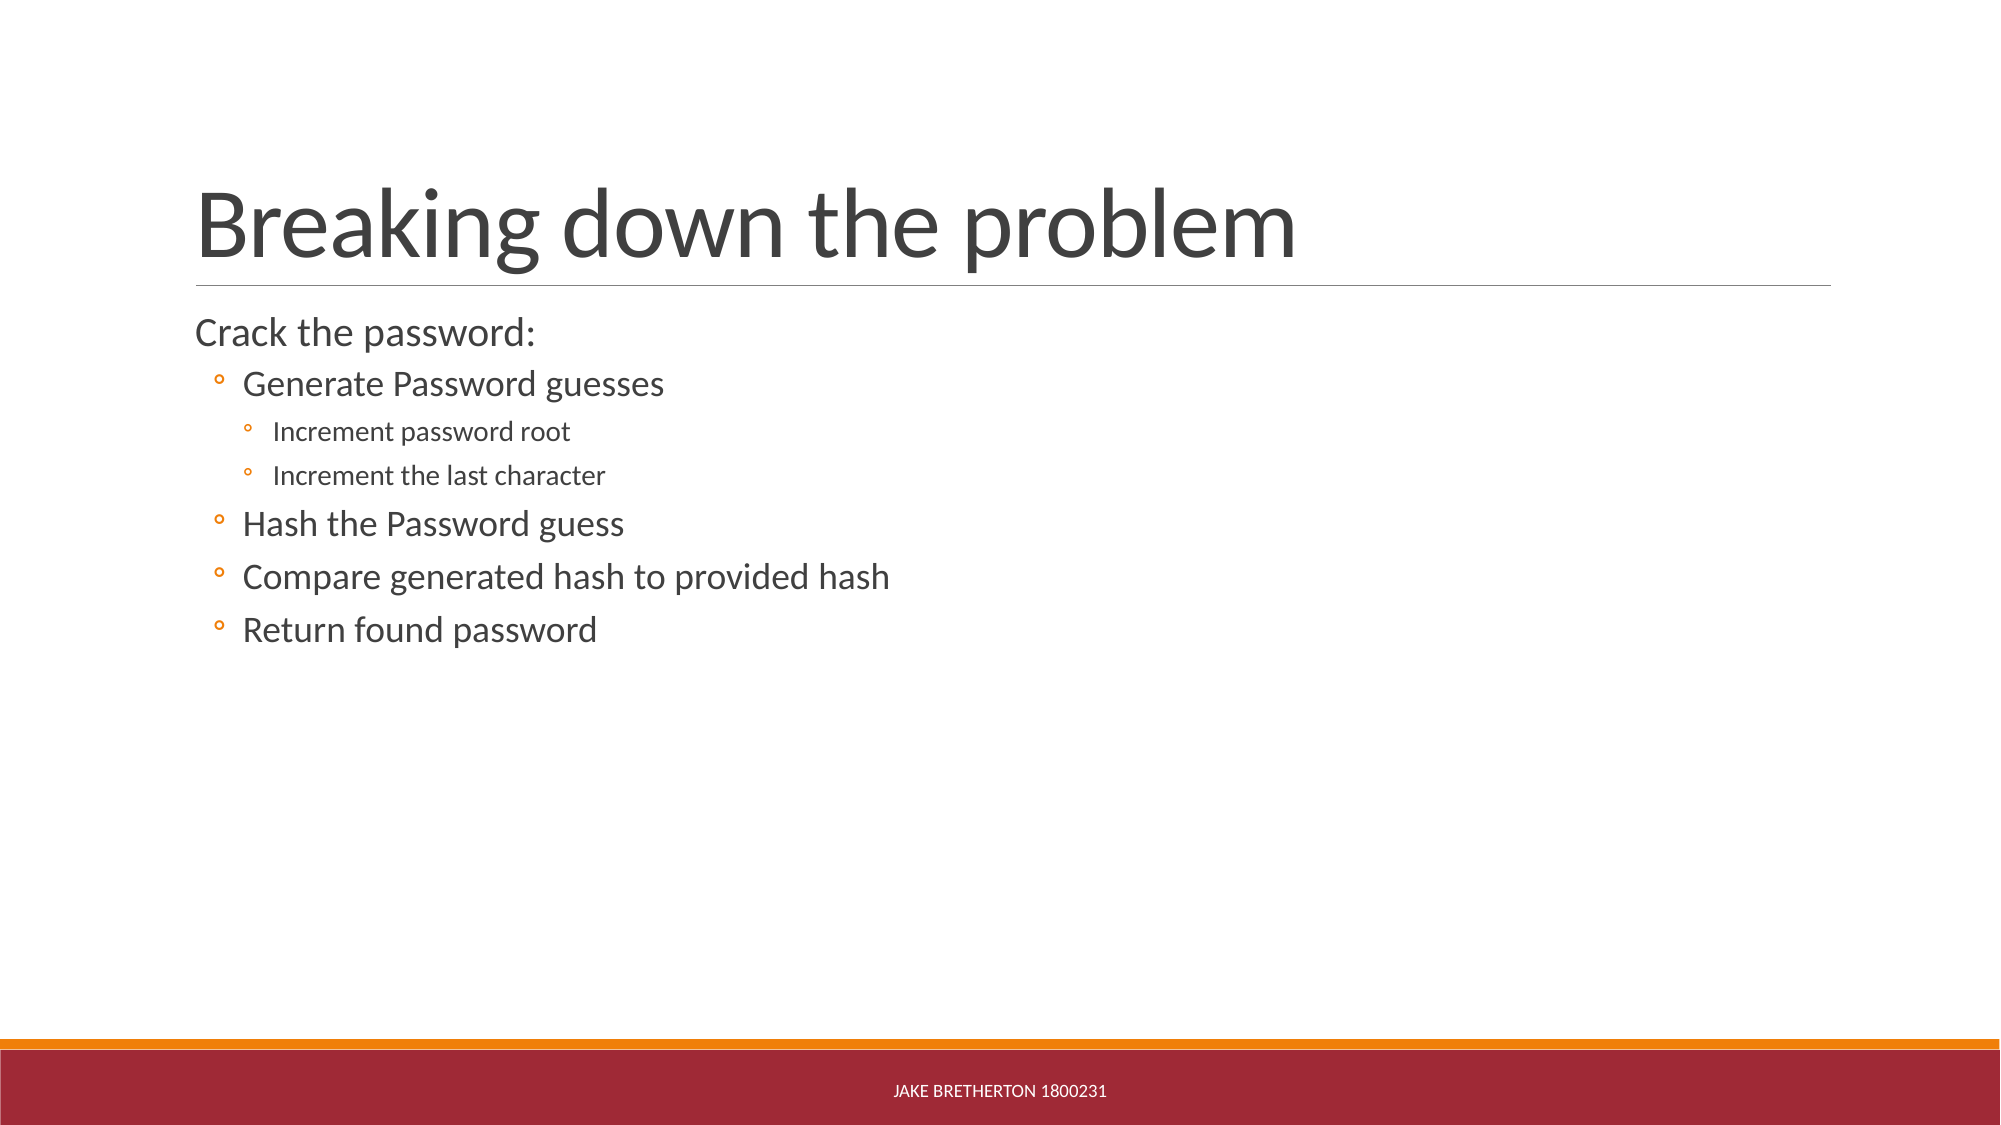

# Breaking down the problem
Crack the password:
Generate Password guesses
Increment password root
Increment the last character
Hash the Password guess
Compare generated hash to provided hash
Return found password
Jake Bretherton 1800231